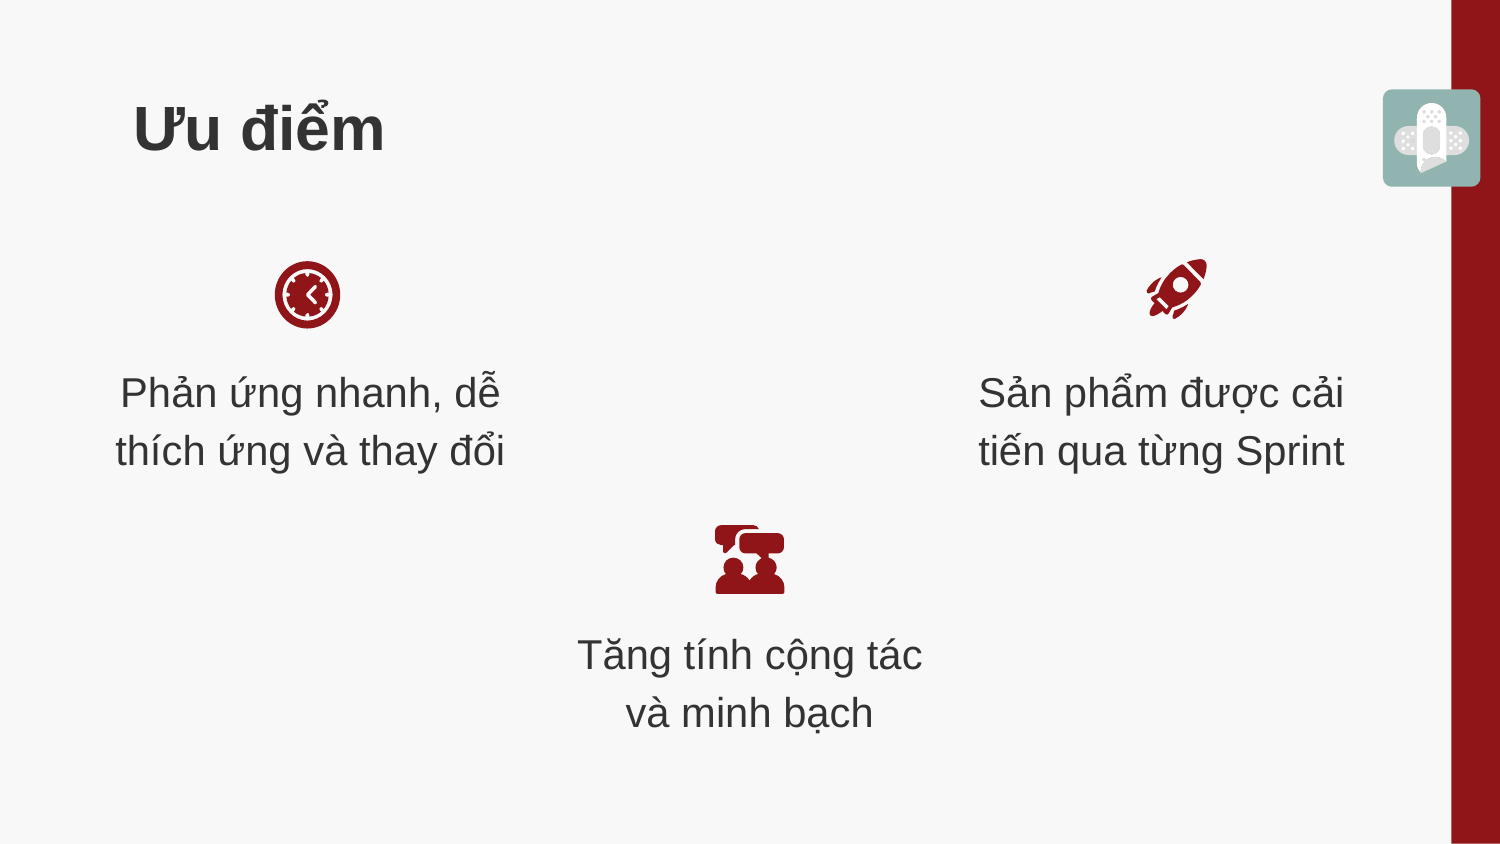

# Ưu điểm
Nhược điểm

Phản ứng nhanh, dễ thích ứng và thay đổi
Sản phẩm được cải tiến qua từng Sprint

Tăng tính cộng tác và minh bạch